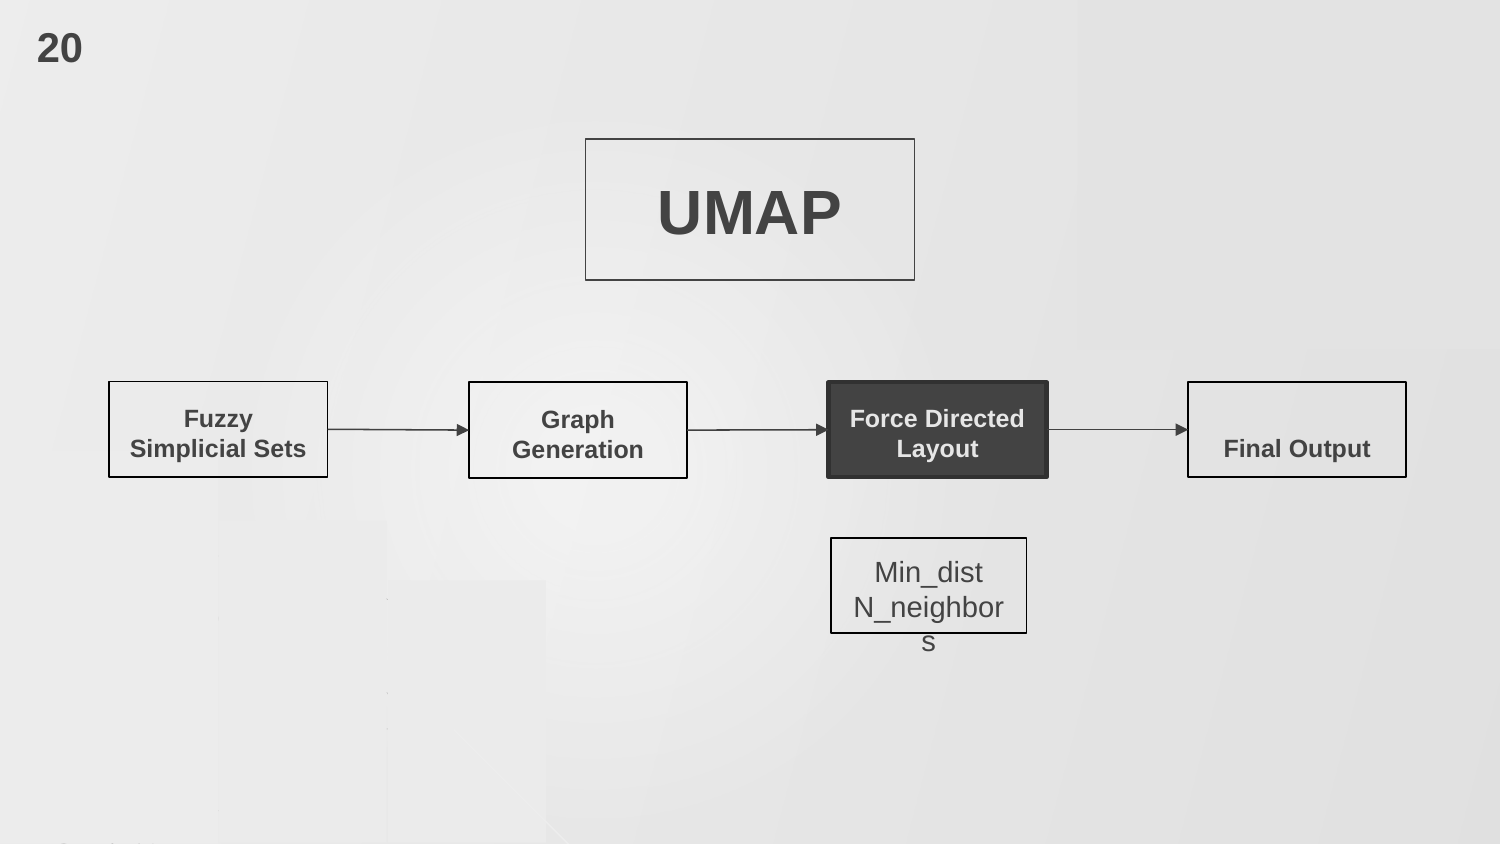

20
# UMAP
Fuzzy Simplicial Sets
Final Output
Graph Generation
Force Directed Layout

Min_dist
N_neighbors